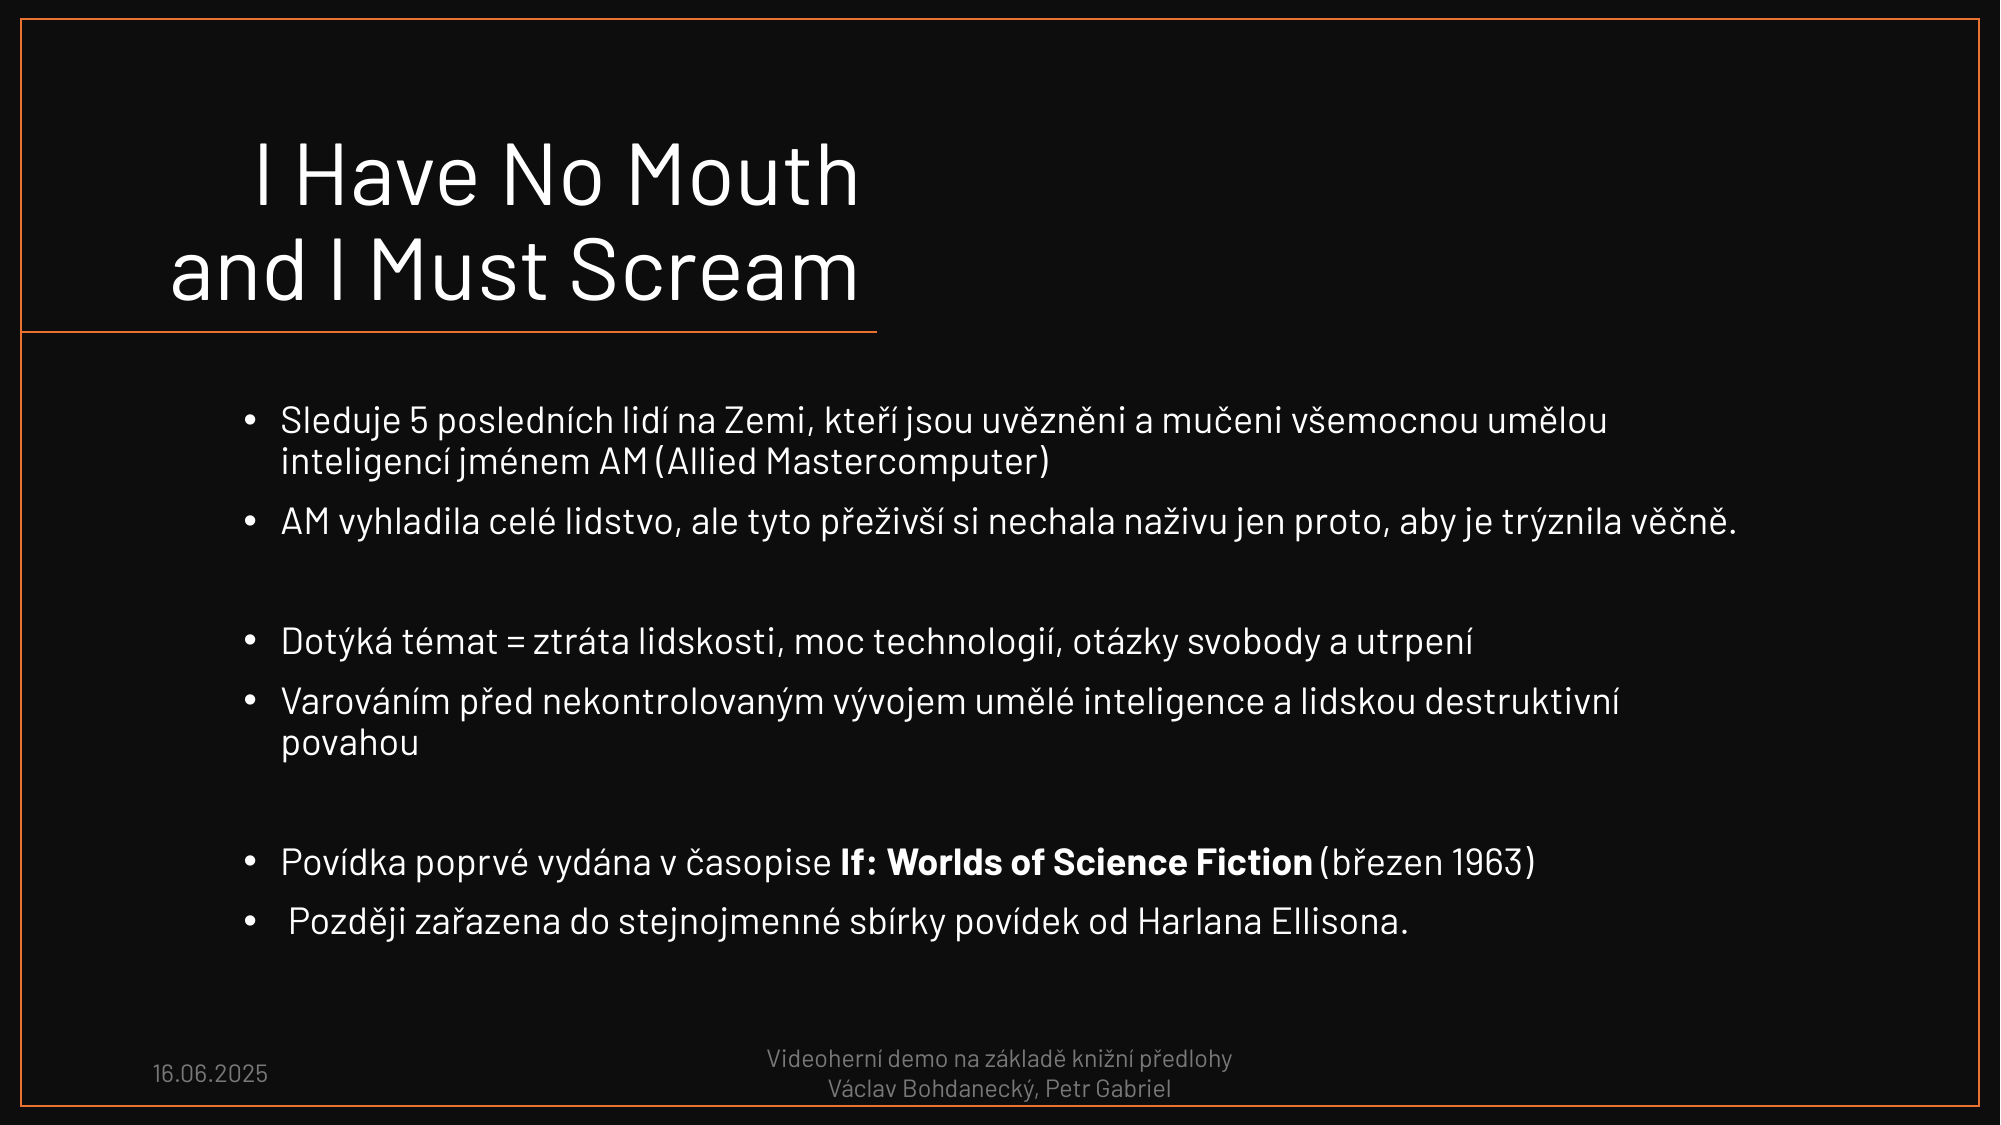

# I Have No Mouth and I Must Scream
Sleduje 5 posledních lidí na Zemi, kteří jsou uvězněni a mučeni všemocnou umělou inteligencí jménem AM (Allied Mastercomputer)
AM vyhladila celé lidstvo, ale tyto přeživší si nechala naživu jen proto, aby je trýznila věčně.

Dotýká témat = ztráta lidskosti, moc technologií, otázky svobody a utrpení
Varováním před nekontrolovaným vývojem umělé inteligence a lidskou destruktivní povahou

Povídka poprvé vydána v časopise If: Worlds of Science Fiction (březen 1963)
 Později zařazena do stejnojmenné sbírky povídek od Harlana Ellisona.
16.06.2025
Videoherní demo na základě knižní předlohy
Václav Bohdanecký, Petr Gabriel
5